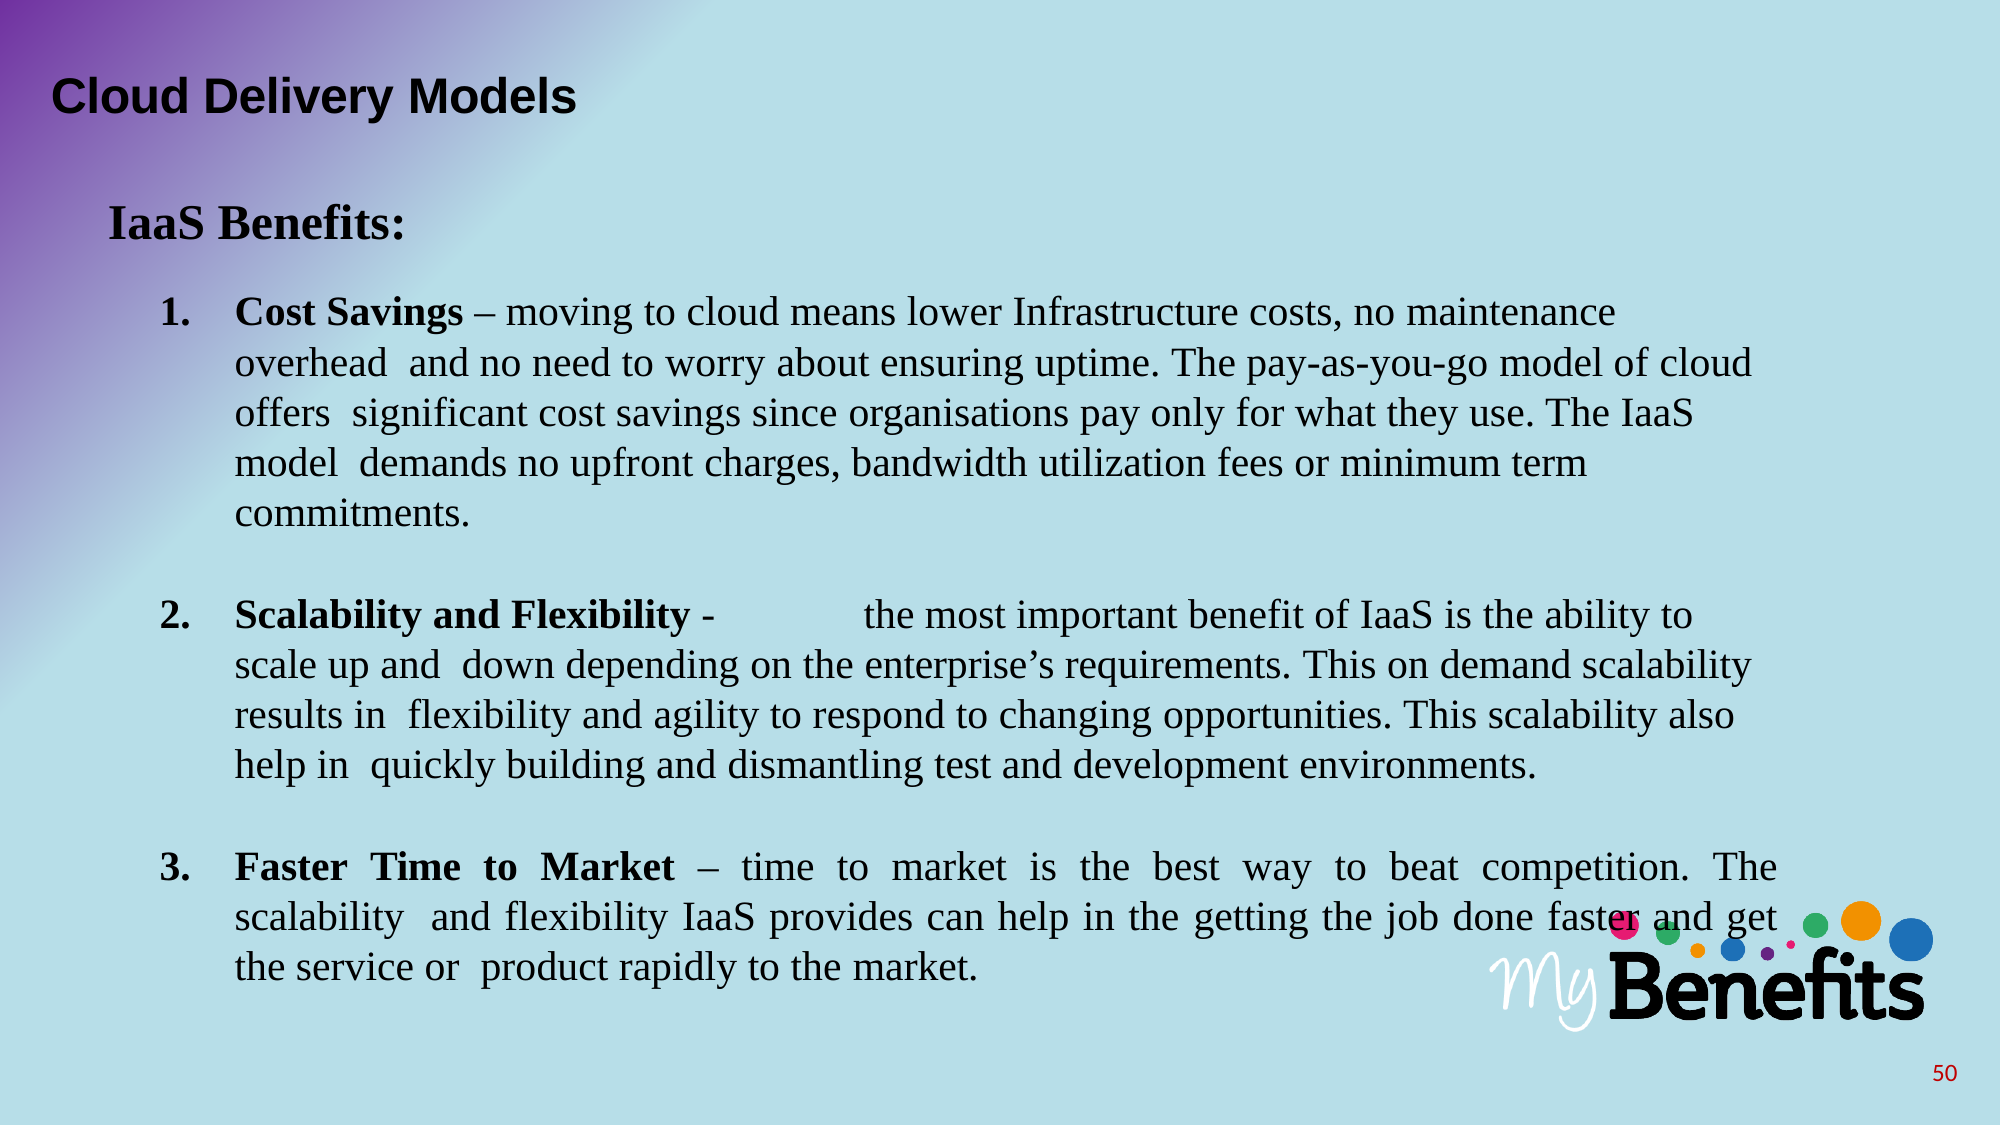

# Cloud Delivery Models
IaaS Benefits:
Cost Savings – moving to cloud means lower Infrastructure costs, no maintenance overhead  and no need to worry about ensuring uptime. The pay-as-you-go model of cloud offers  significant cost savings since organisations pay only for what they use. The IaaS model  demands no upfront charges, bandwidth utilization fees or minimum term commitments.

Scalability and Flexibility -	the most important benefit of IaaS is the ability to scale up and  down depending on the enterprise’s requirements. This on demand scalability results in  flexibility and agility to respond to changing opportunities. This scalability also help in  quickly building and dismantling test and development environments.

Faster Time to Market – time to market is the best way to beat competition. The scalability  and flexibility IaaS provides can help in the getting the job done faster and get the service or  product rapidly to the market.

50